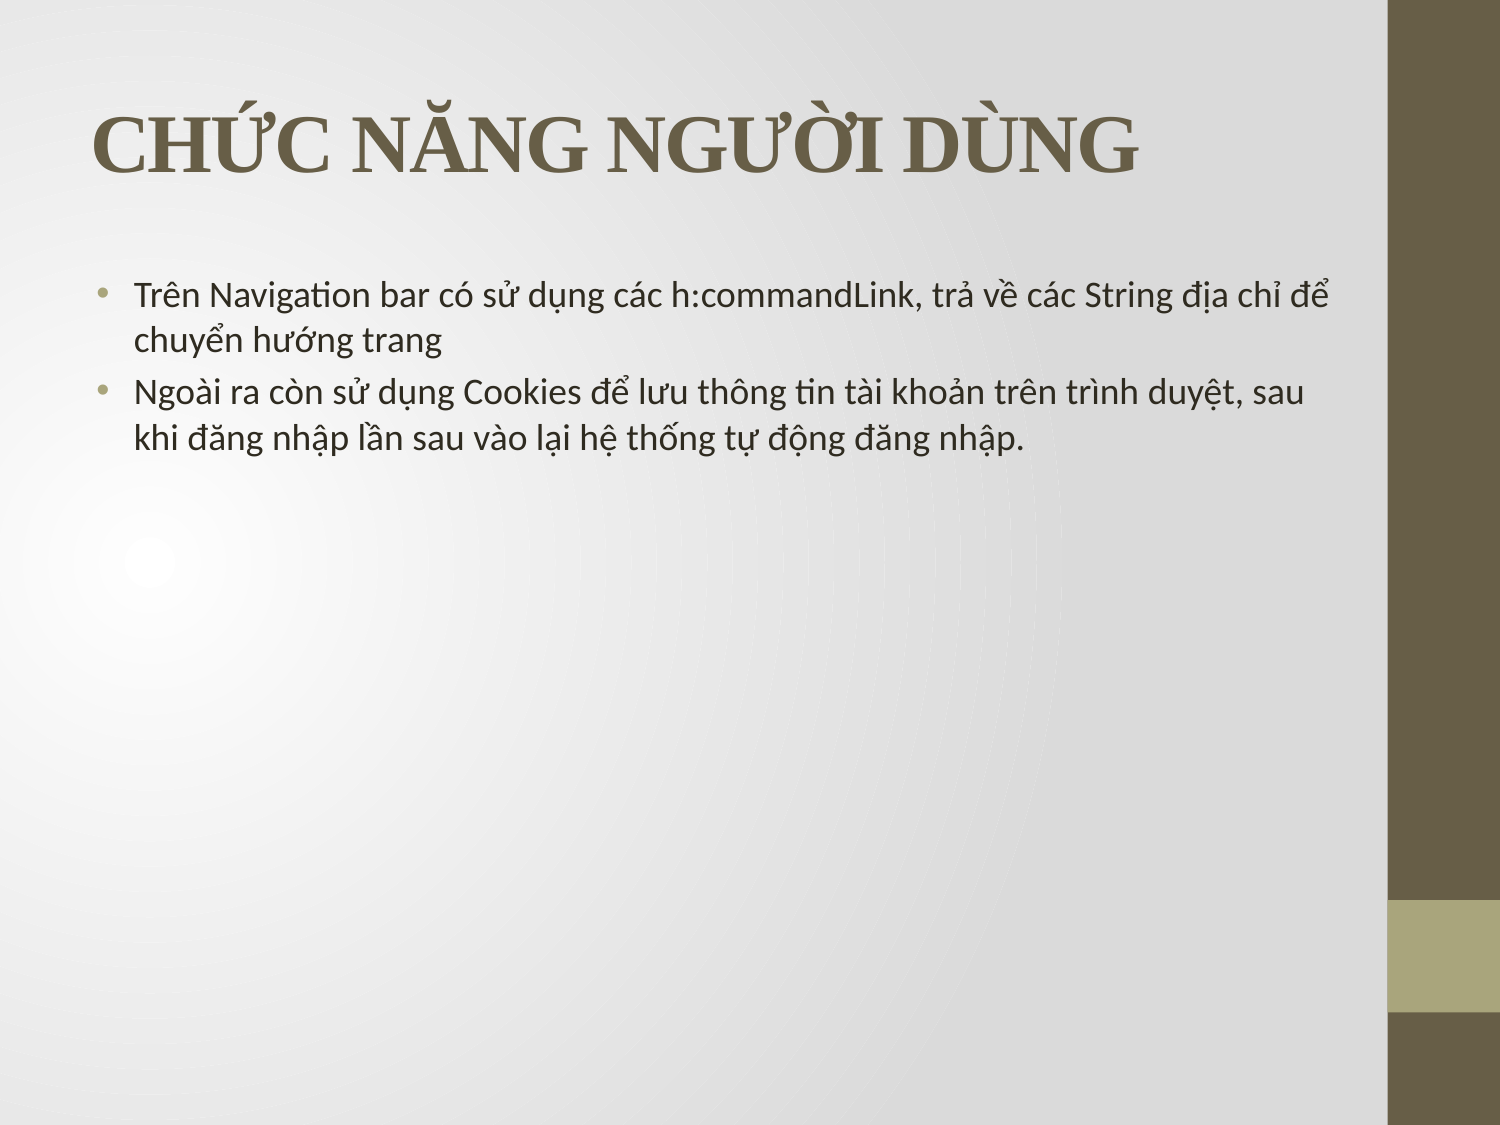

# CHỨC NĂNG NGƯỜI DÙNG
Trên Navigation bar có sử dụng các h:commandLink, trả về các String địa chỉ để chuyển hướng trang
Ngoài ra còn sử dụng Cookies để lưu thông tin tài khoản trên trình duyệt, sau khi đăng nhập lần sau vào lại hệ thống tự động đăng nhập.